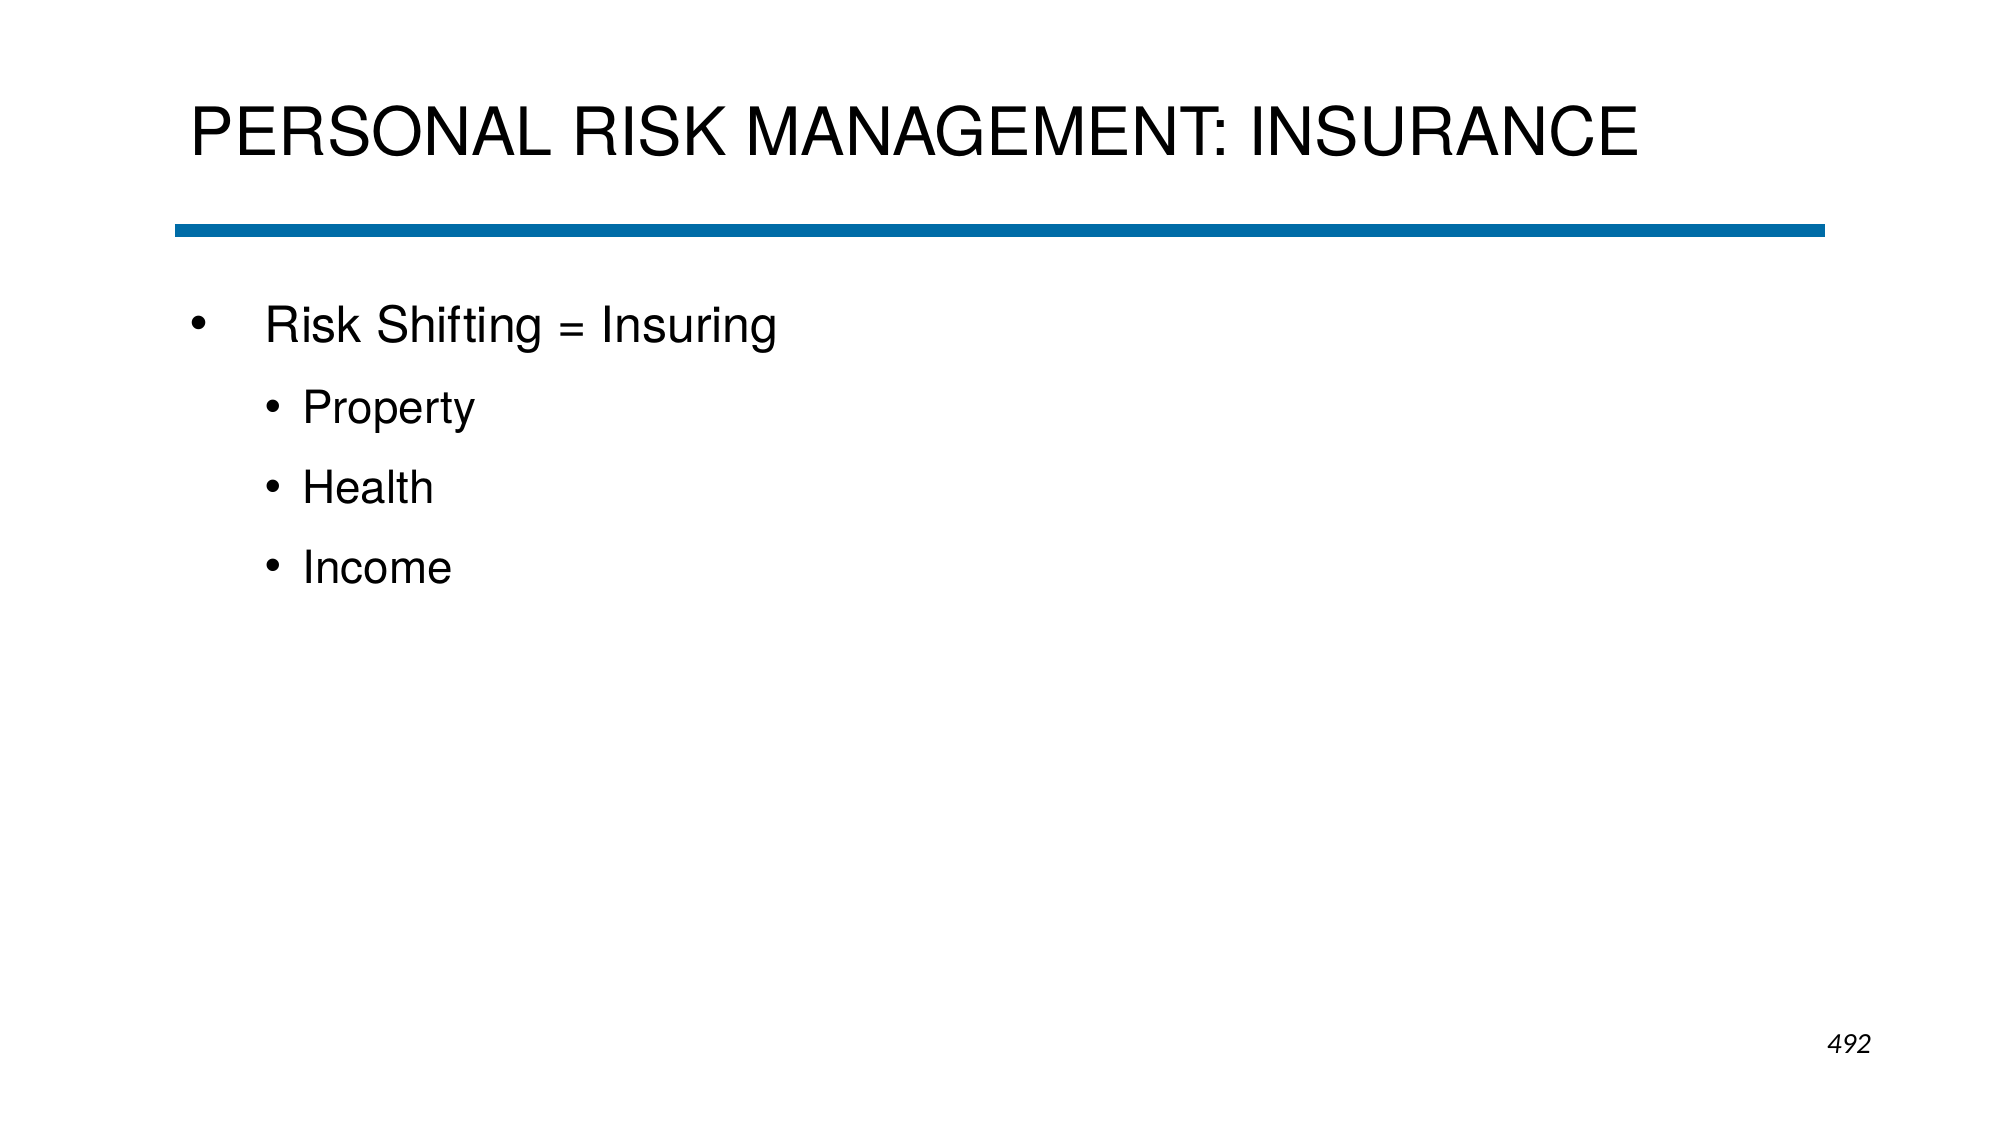

# Personal Risk Management: Insurance
Risk Shifting = Insuring
Property
Health
Income
1-492